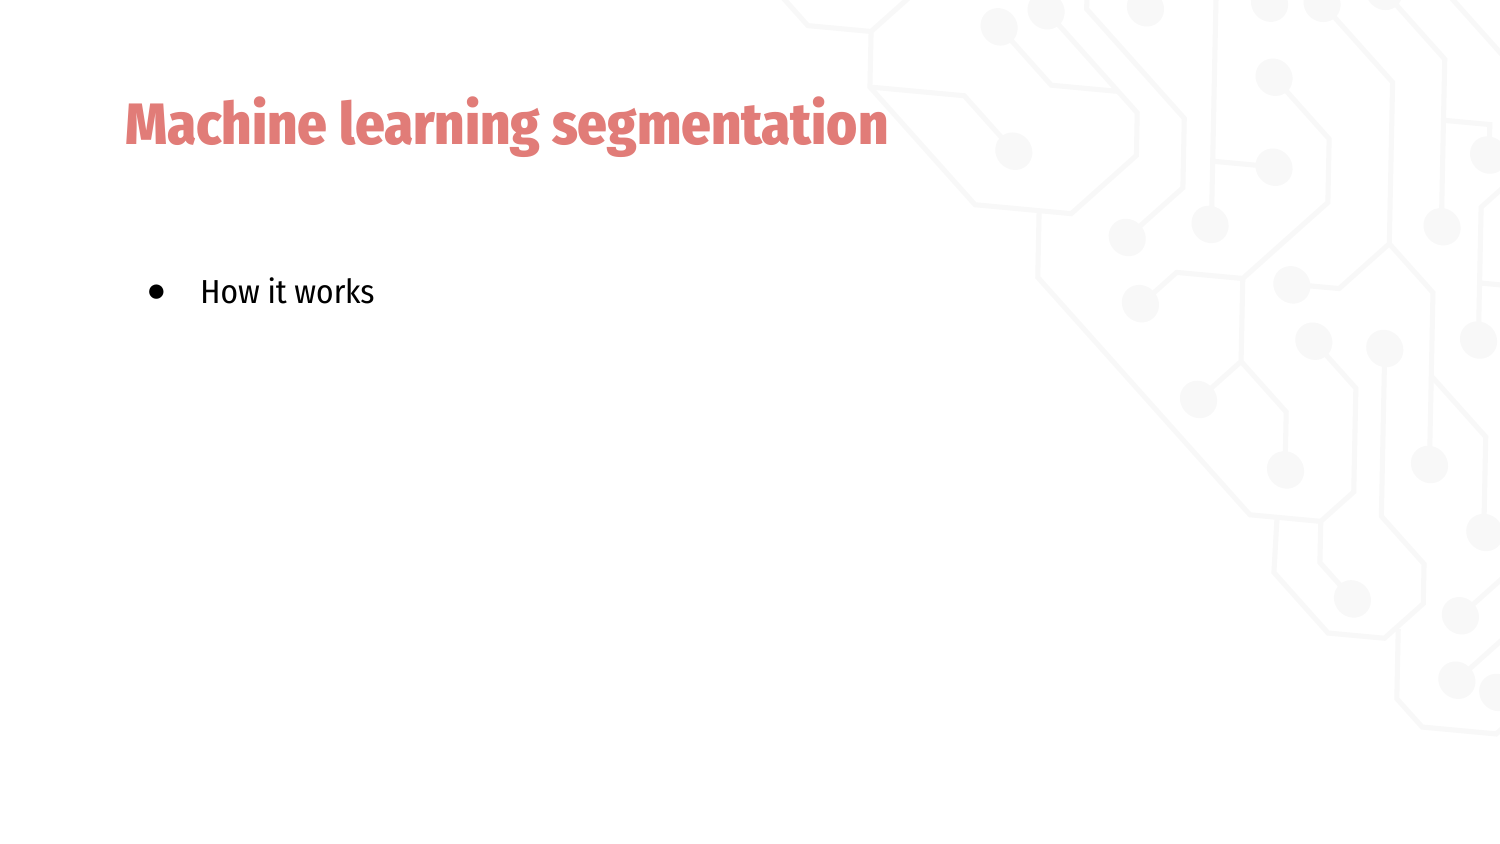

# Machine learning segmentation
How it works